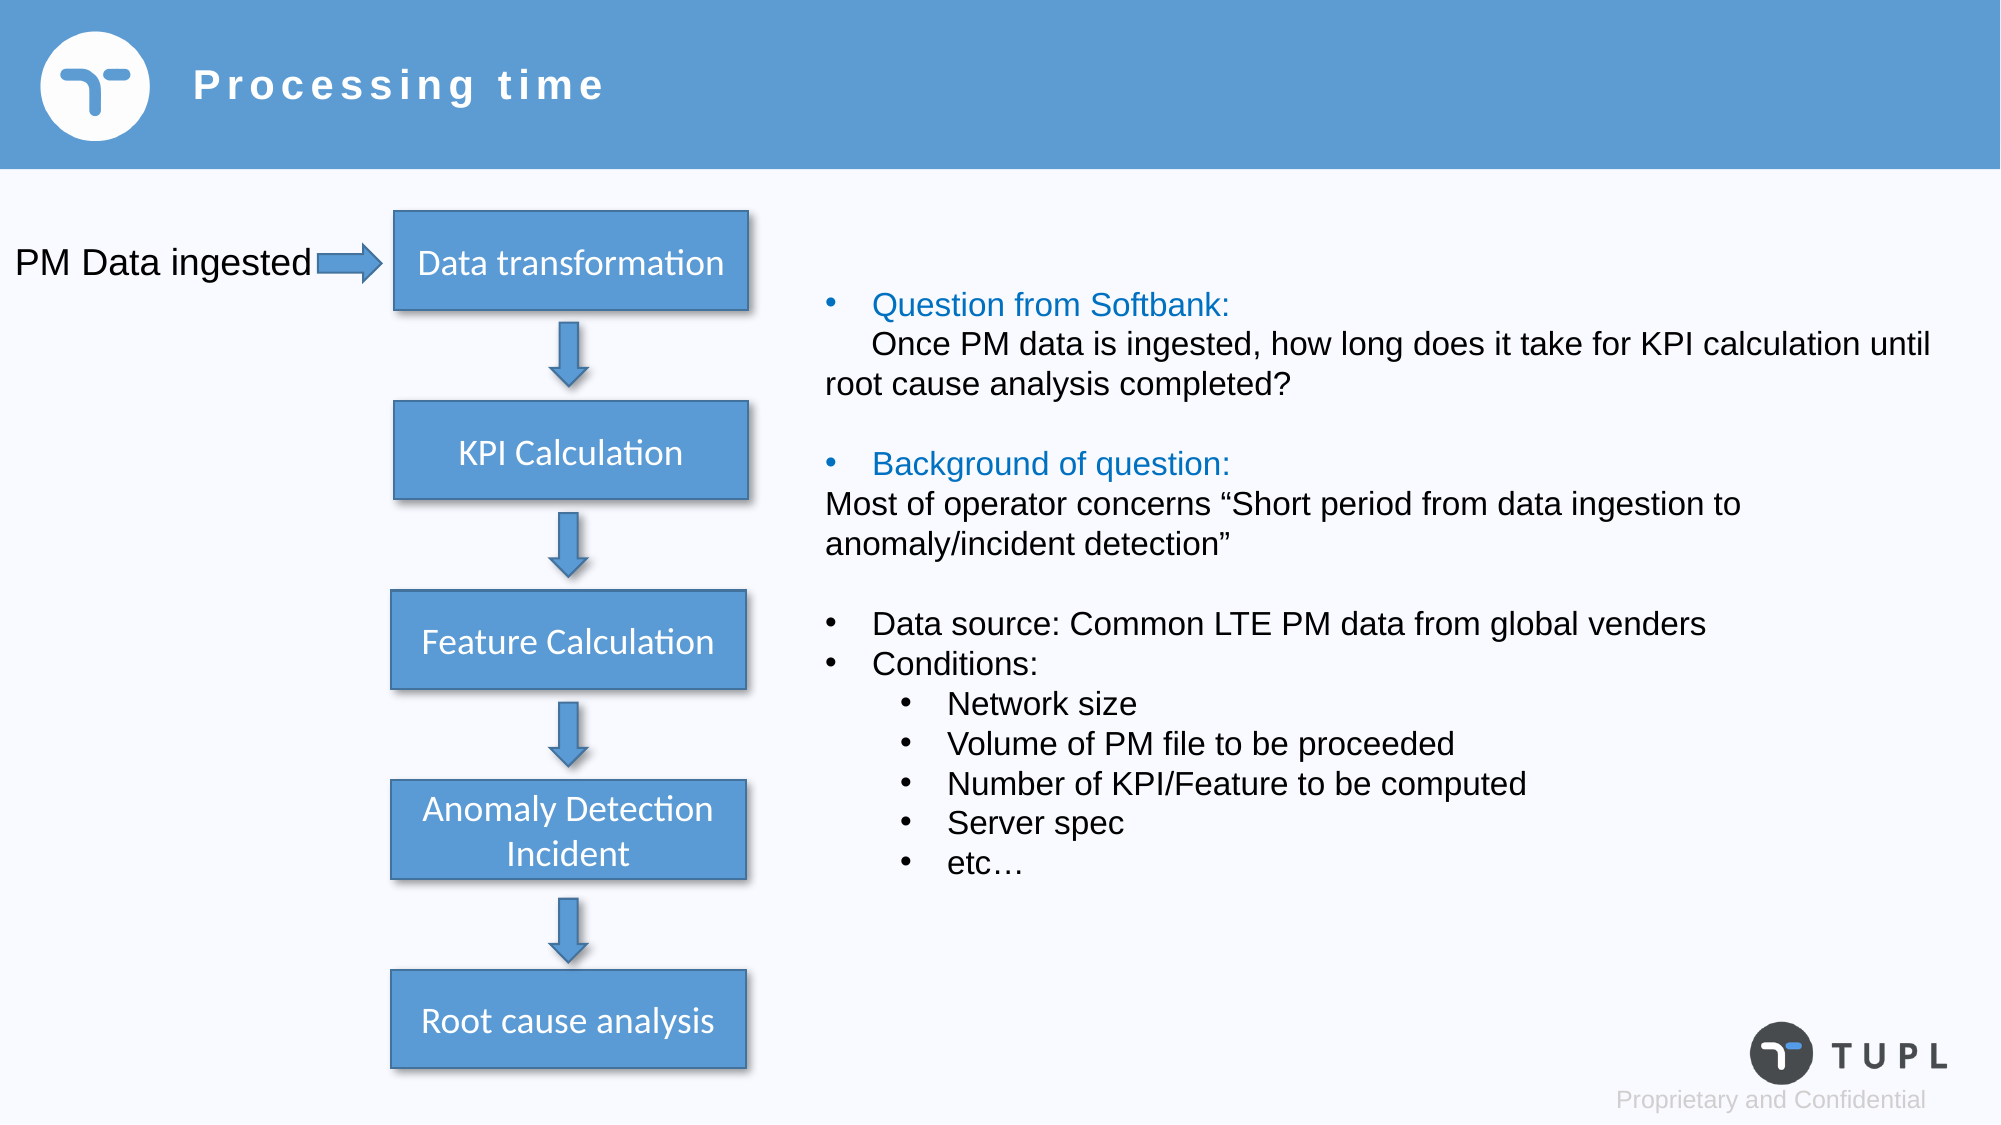

# Processing time
Data transformation
PM Data ingested

Question from Softbank:
     Once PM data is ingested, how long does it take for KPI calculation until root cause analysis completed?

Background of question:
Most of operator concerns “Short period from data ingestion to anomaly/incident detection”

Data source: Common LTE PM data from global venders
Conditions:
Network size
Volume of PM file to be proceeded
Number of KPI/Feature to be computed
Server spec
etc…

KPI Calculation

Feature Calculation

Anomaly Detection
Incident

Root cause analysis